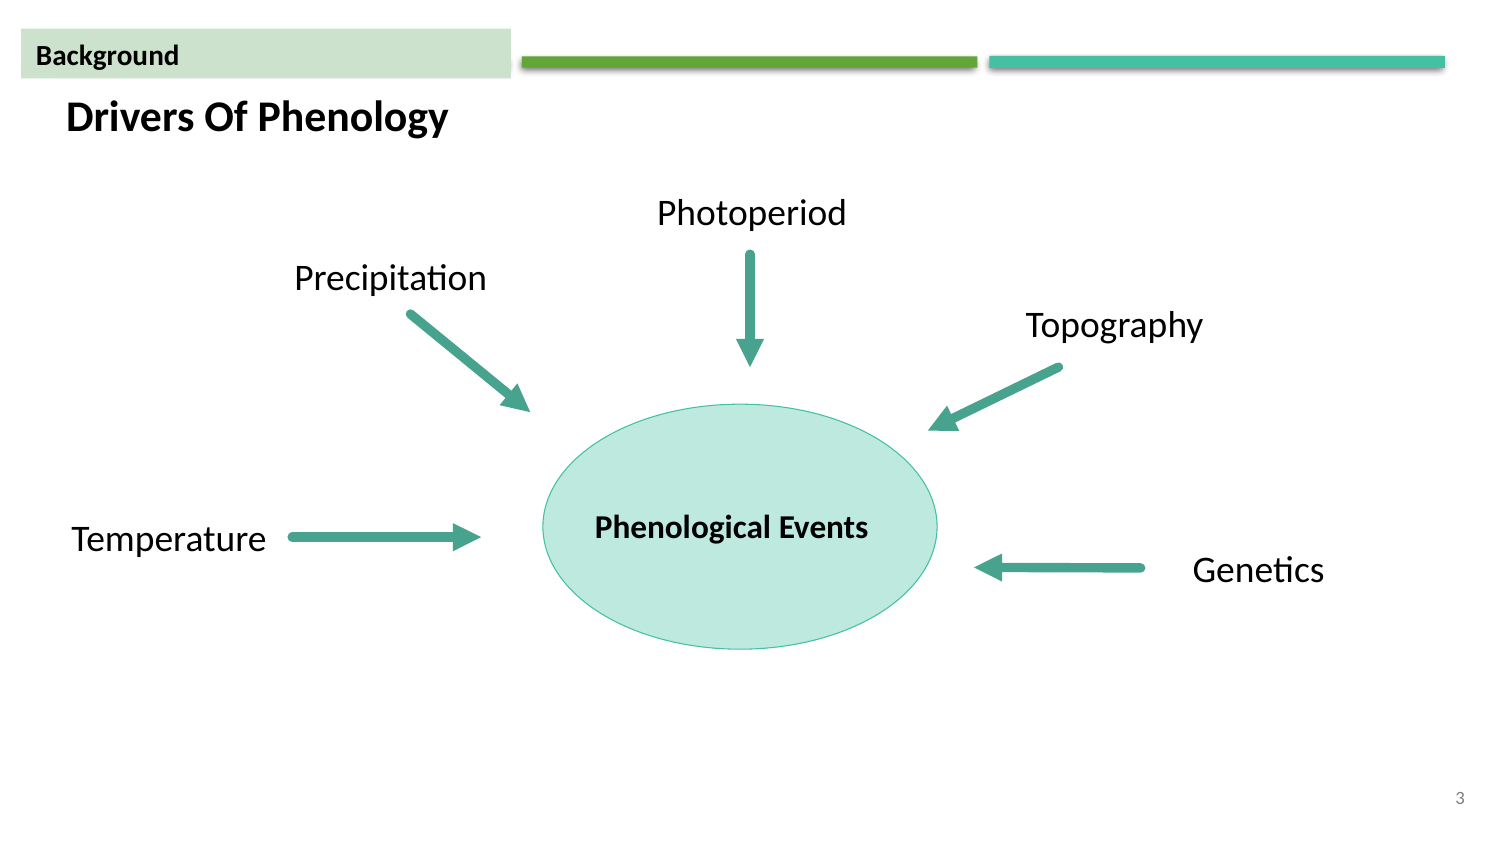

Background
# Drivers Of Phenology
Photoperiod
Precipitation
Topography

Phenological Events
Temperature
Genetics
3